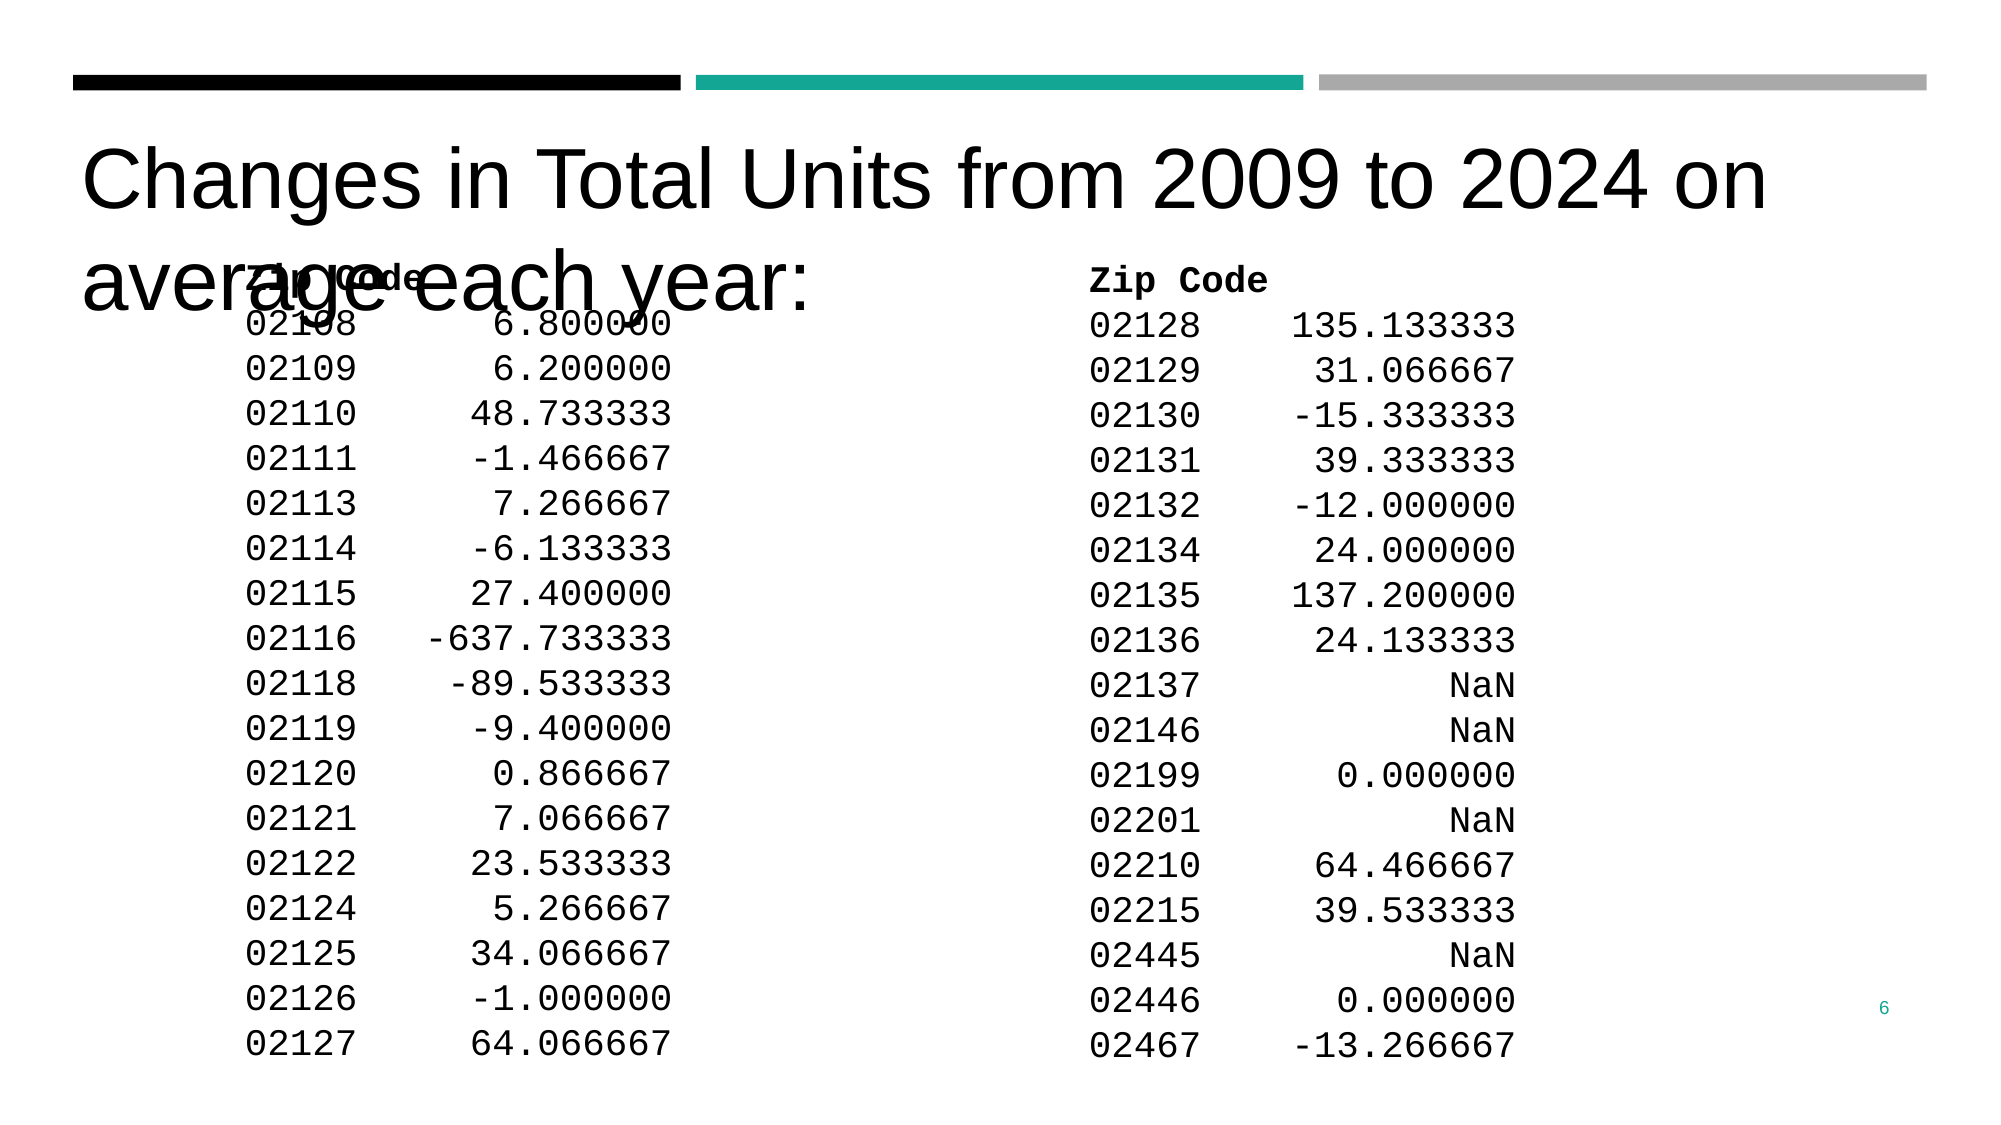

Changes in Total Units from 2009 to 2024 on average each year:
Zip Code
02108      6.800000
02109      6.200000
02110     48.733333
02111     -1.466667
02113      7.266667
02114     -6.133333
02115     27.400000
02116   -637.733333
02118    -89.533333
02119     -9.400000
02120      0.866667
02121      7.066667
02122     23.533333
02124      5.266667
02125     34.066667
02126     -1.000000
02127     64.066667

Zip Code
02128    135.133333
02129     31.066667
02130    -15.333333
02131     39.333333
02132    -12.000000
02134     24.000000
02135    137.200000
02136     24.133333
02137           NaN
02146           NaN
02199      0.000000
02201           NaN
02210     64.466667
02215     39.533333
02445           NaN
02446      0.000000
02467    -13.266667

6